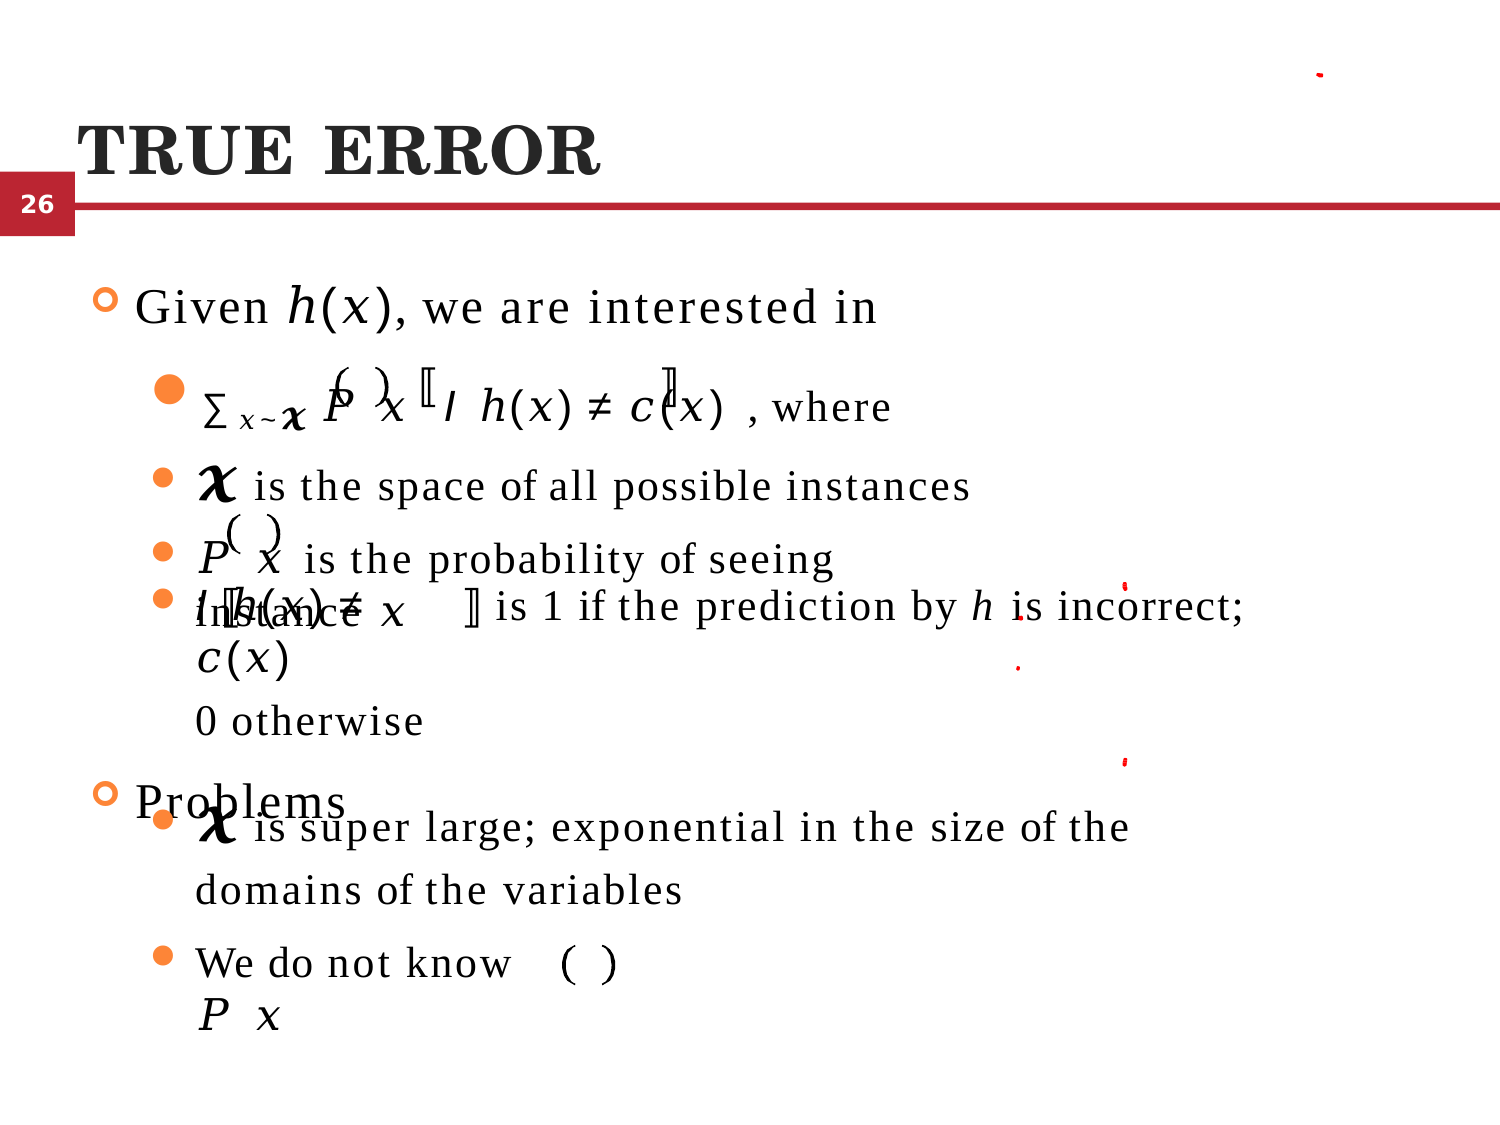

# True Error

Given ℎ(𝑥), we are interested in
∑𝑥~𝓧 𝑃 𝑥  I ℎ(𝑥) ≠ 𝑐(𝑥) , where
𝓧 is the space of all possible instances
𝑃 𝑥	is the probability of seeing instance 𝑥

I ℎ(𝑥) ≠ 𝑐(𝑥)
0 otherwise
Problems
is 1 if the prediction by h is incorrect;

𝓧 is super large; exponential in the size of the
domains of the variables
We do not know 𝑃 𝑥

17